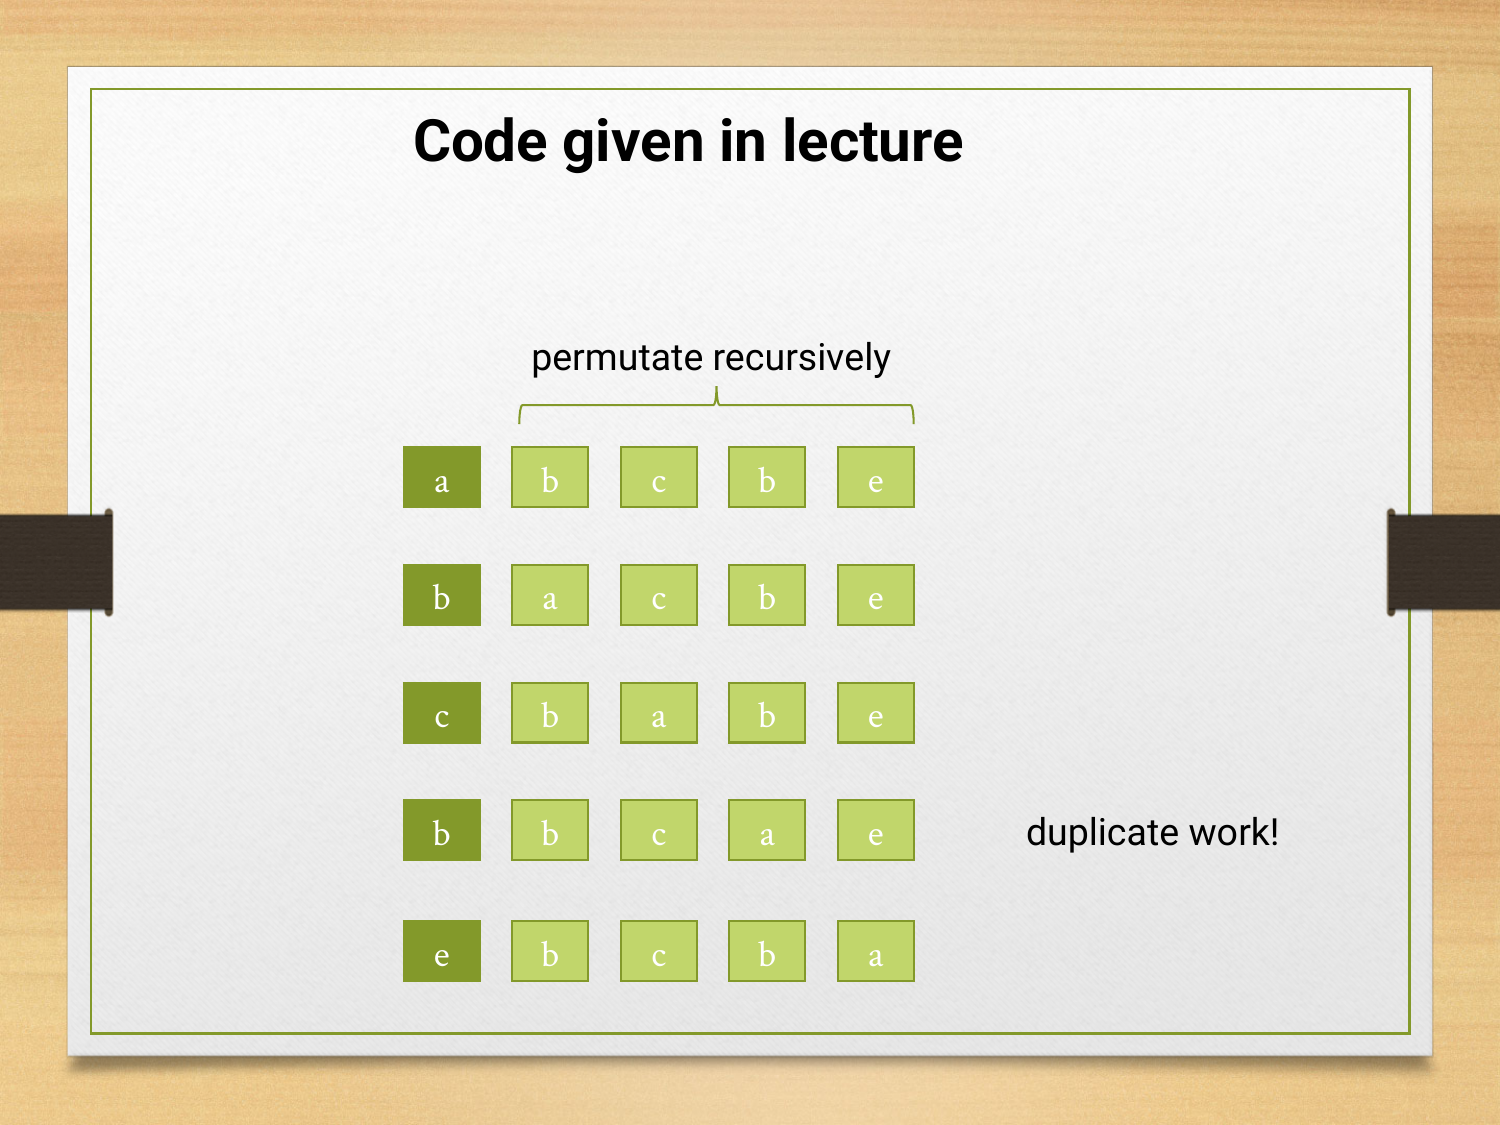

Code given in lecture

permutate recursively
a
b
c
b
e
b
a
c
b
e
c
b
a
b
e
b
b
c
a
e
duplicate work!
e
b
c
b
a